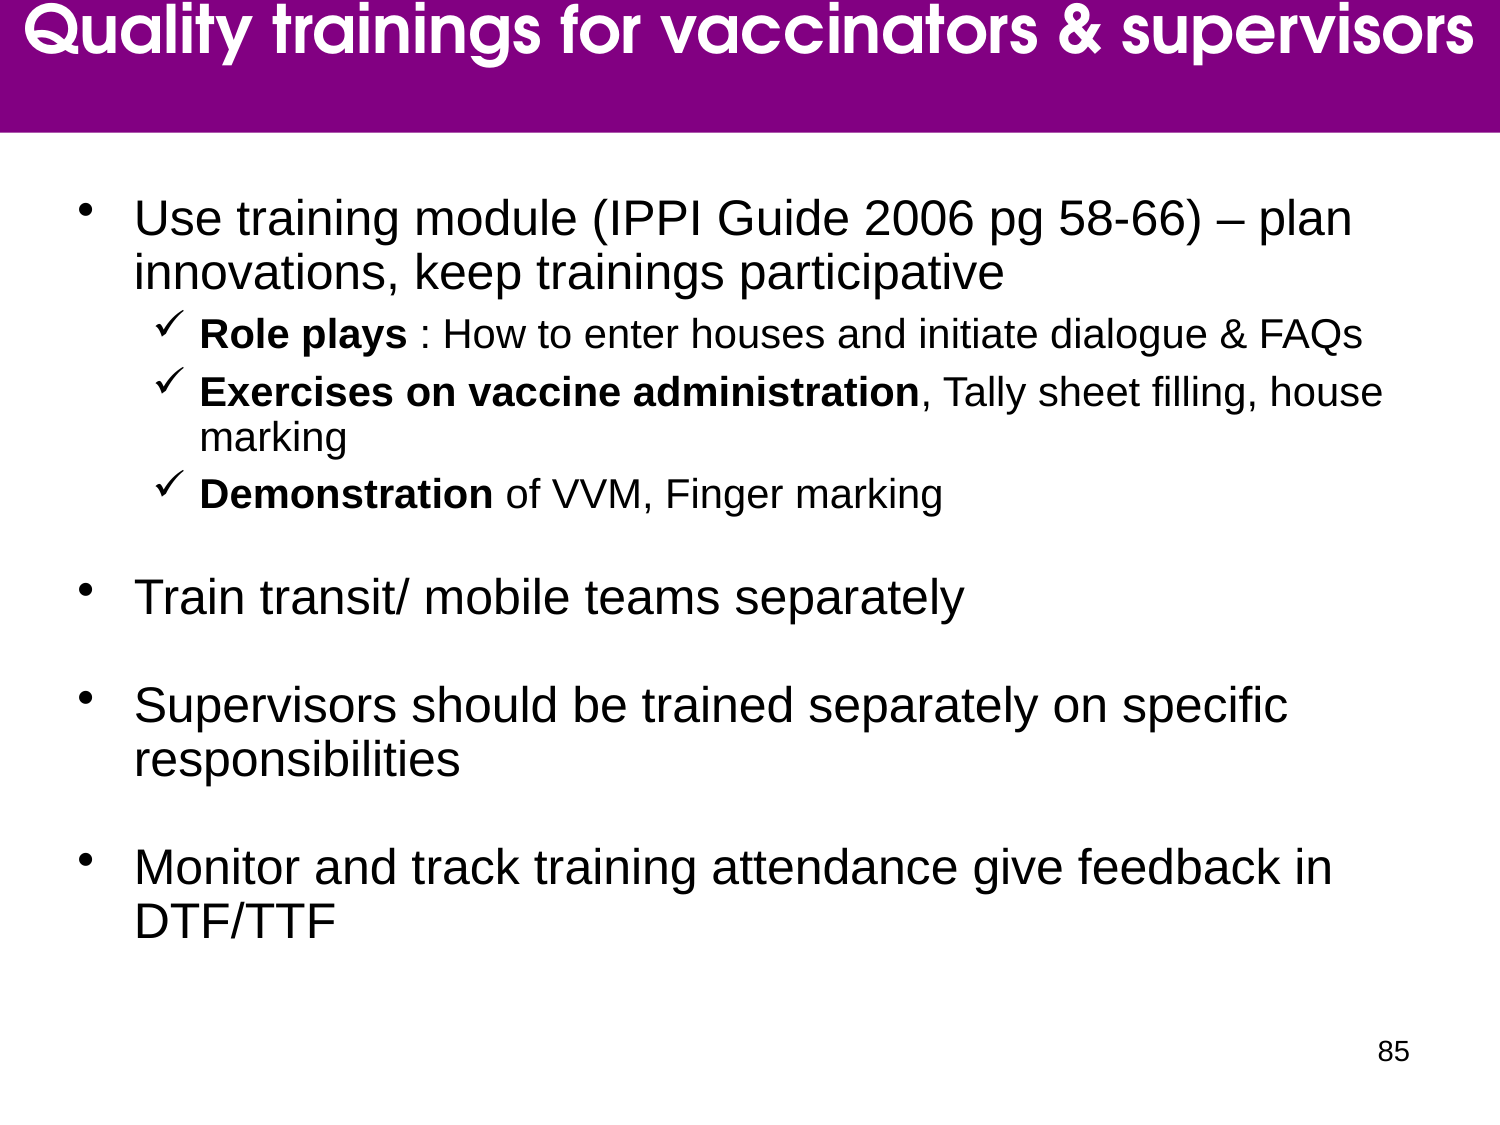

Quality trainings for vaccinators & supervisors
Use training module (IPPI Guide 2006 pg 58-66) – plan innovations, keep trainings participative
Role plays : How to enter houses and initiate dialogue & FAQs
Exercises on vaccine administration, Tally sheet filling, house marking
Demonstration of VVM, Finger marking

Train transit/ mobile teams separately

Supervisors should be trained separately on specific responsibilities

Monitor and track training attendance give feedback in DTF/TTF
85